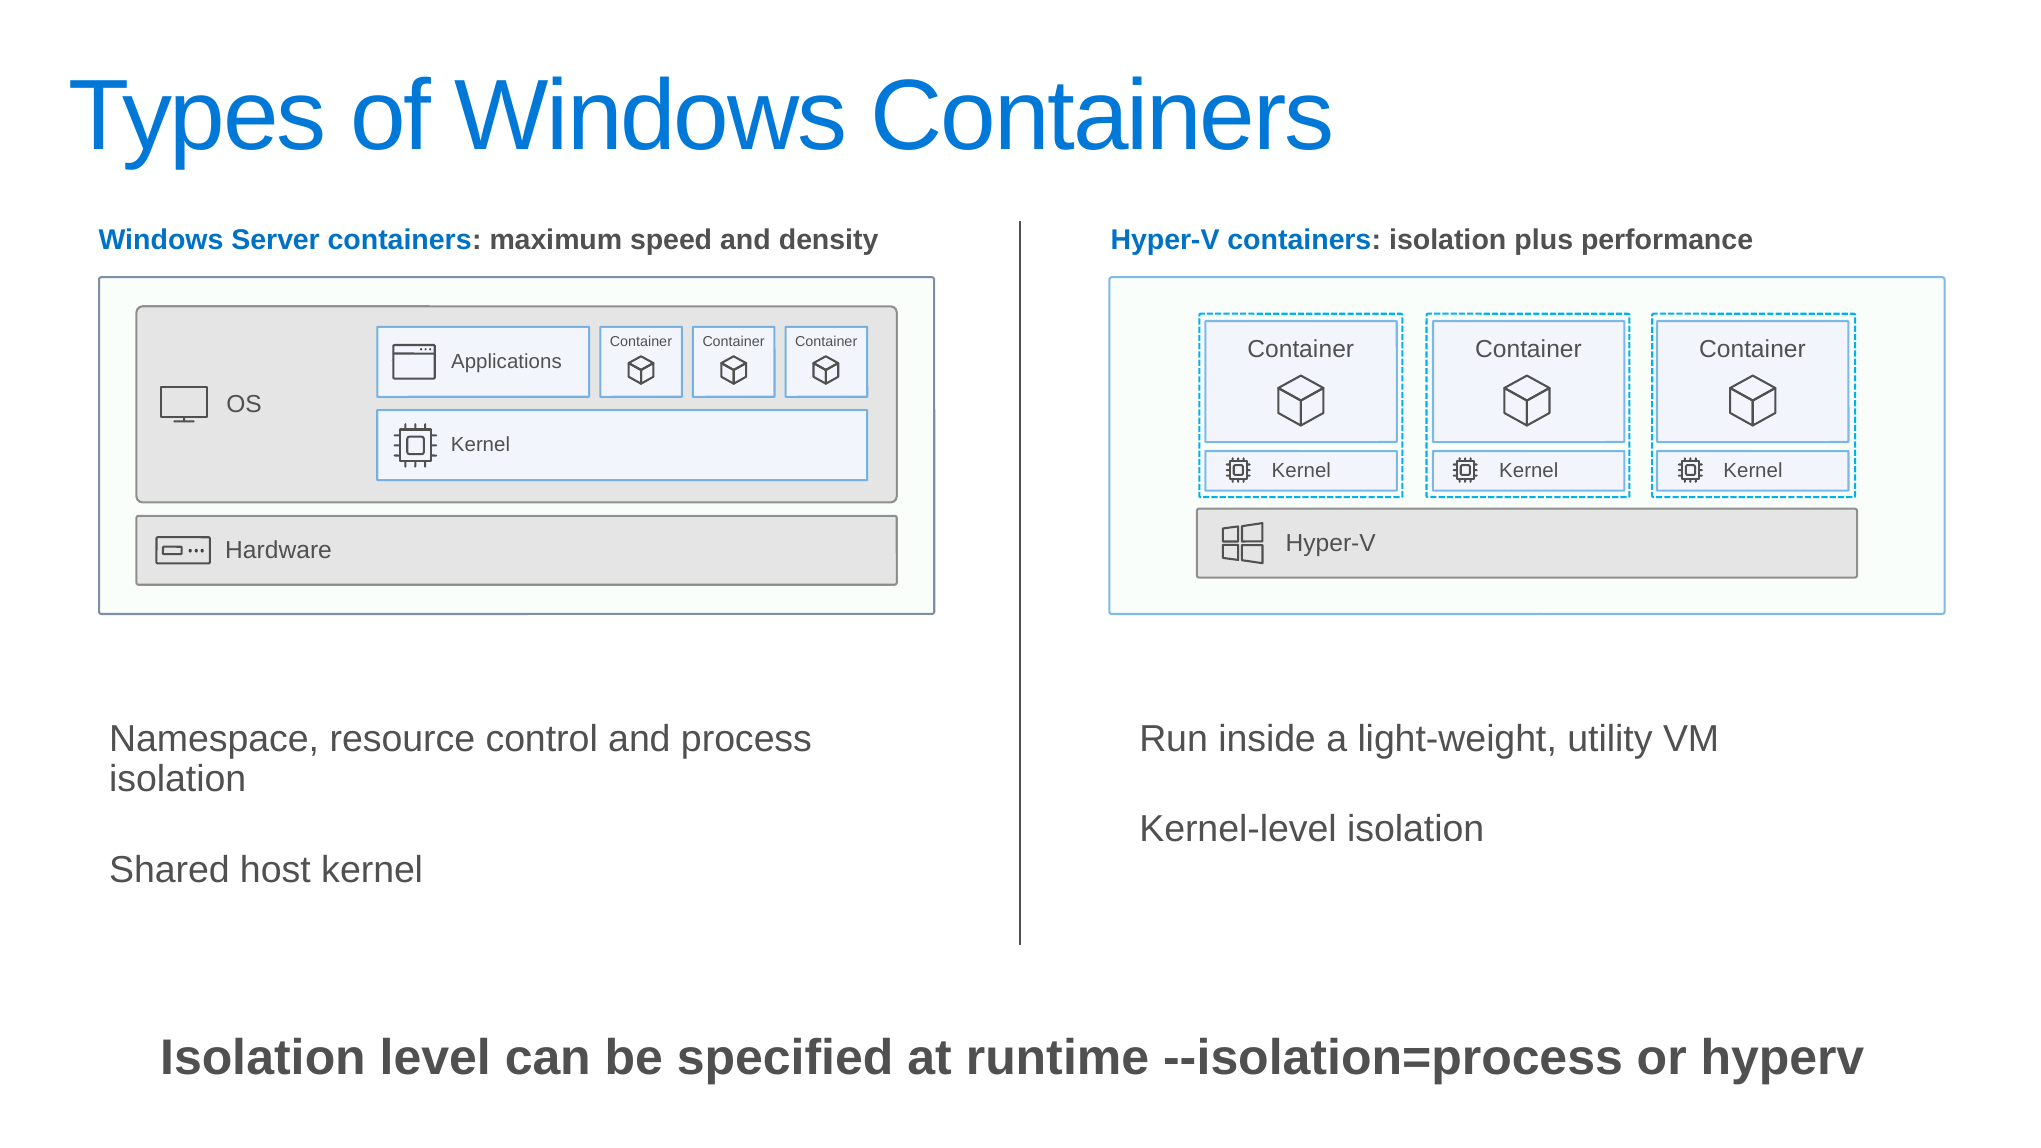

# Types of Windows Containers
Hyper-V containers: isolation plus performance
Windows Server containers: maximum speed and density

OS

Container
Container
Container
Applications
Container
Container
Container

Kernel

Kernel
Kernel
Kernel

Hyper-V
Hardware

Run inside a light-weight, utility VM
Kernel-level isolation
Namespace, resource control and process isolation
Shared host kernel
Isolation level can be specified at runtime --isolation=process or hyperv